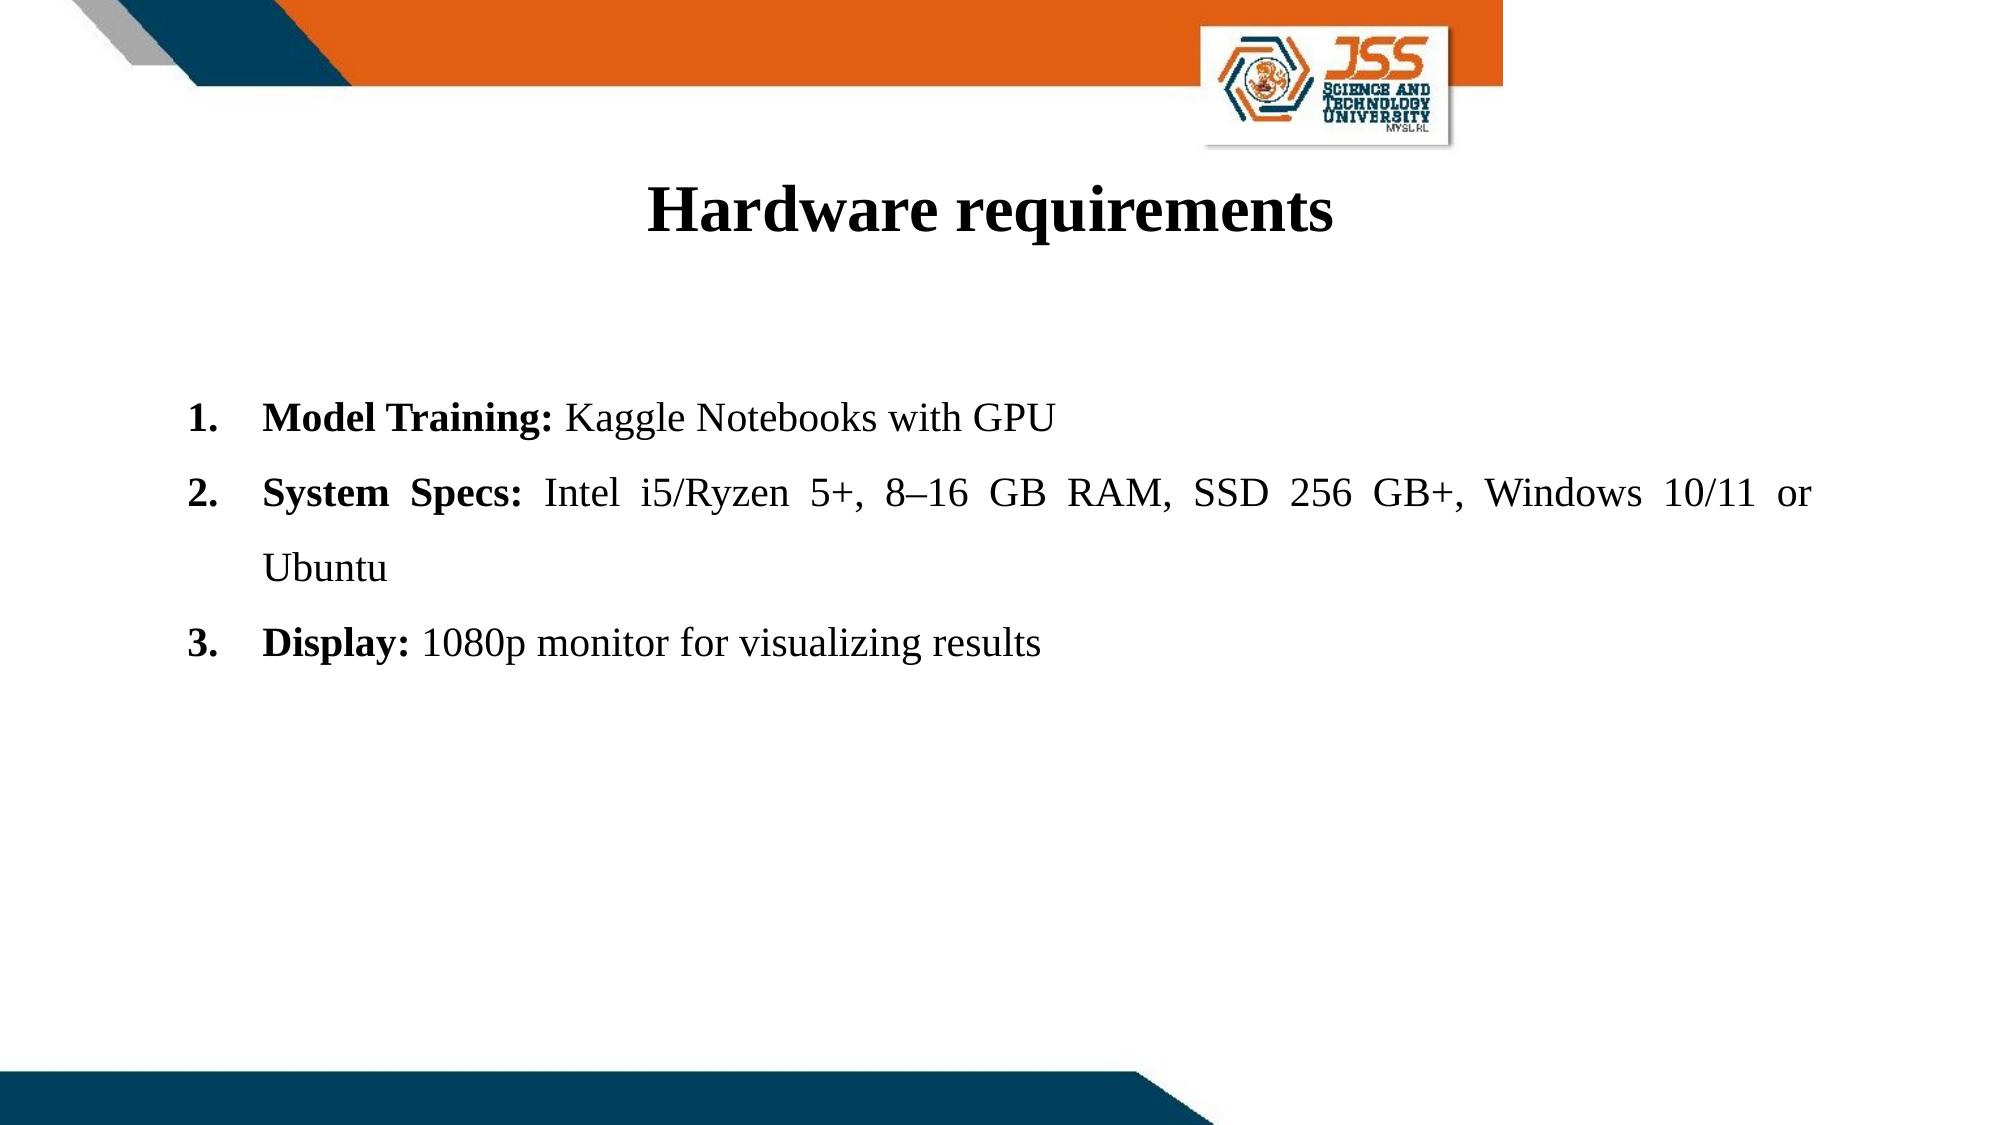

Hardware requirements
# Model Training: Kaggle Notebooks with GPU
System Specs: Intel i5/Ryzen 5+, 8–16 GB RAM, SSD 256 GB+, Windows 10/11 or Ubuntu
Display: 1080p monitor for visualizing results